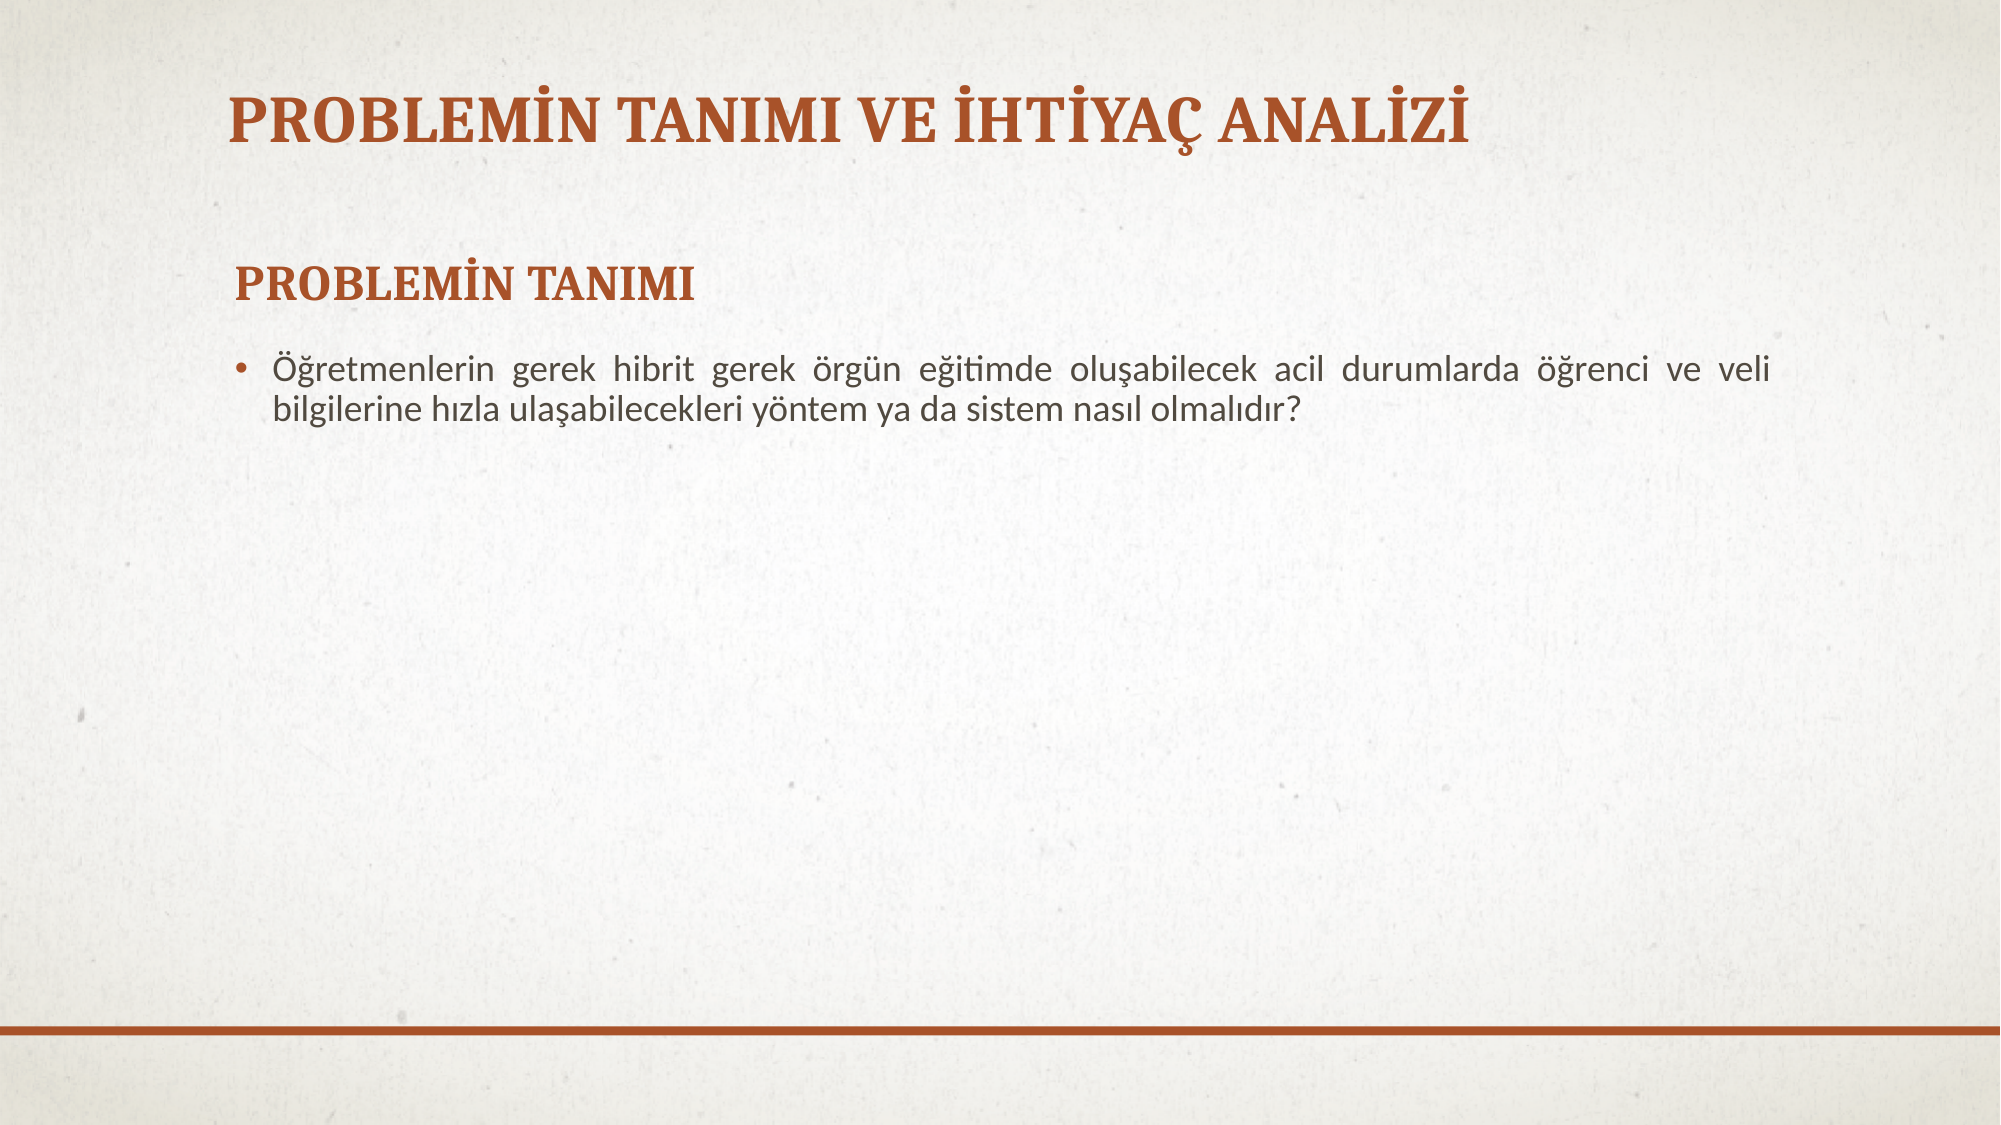

# Problemin Tanımı ve İhtiyaç Analizi
PROBLEMİN TANIMI
Öğretmenlerin gerek hibrit gerek örgün eğitimde oluşabilecek acil durumlarda öğrenci ve veli bilgilerine hızla ulaşabilecekleri yöntem ya da sistem nasıl olmalıdır?